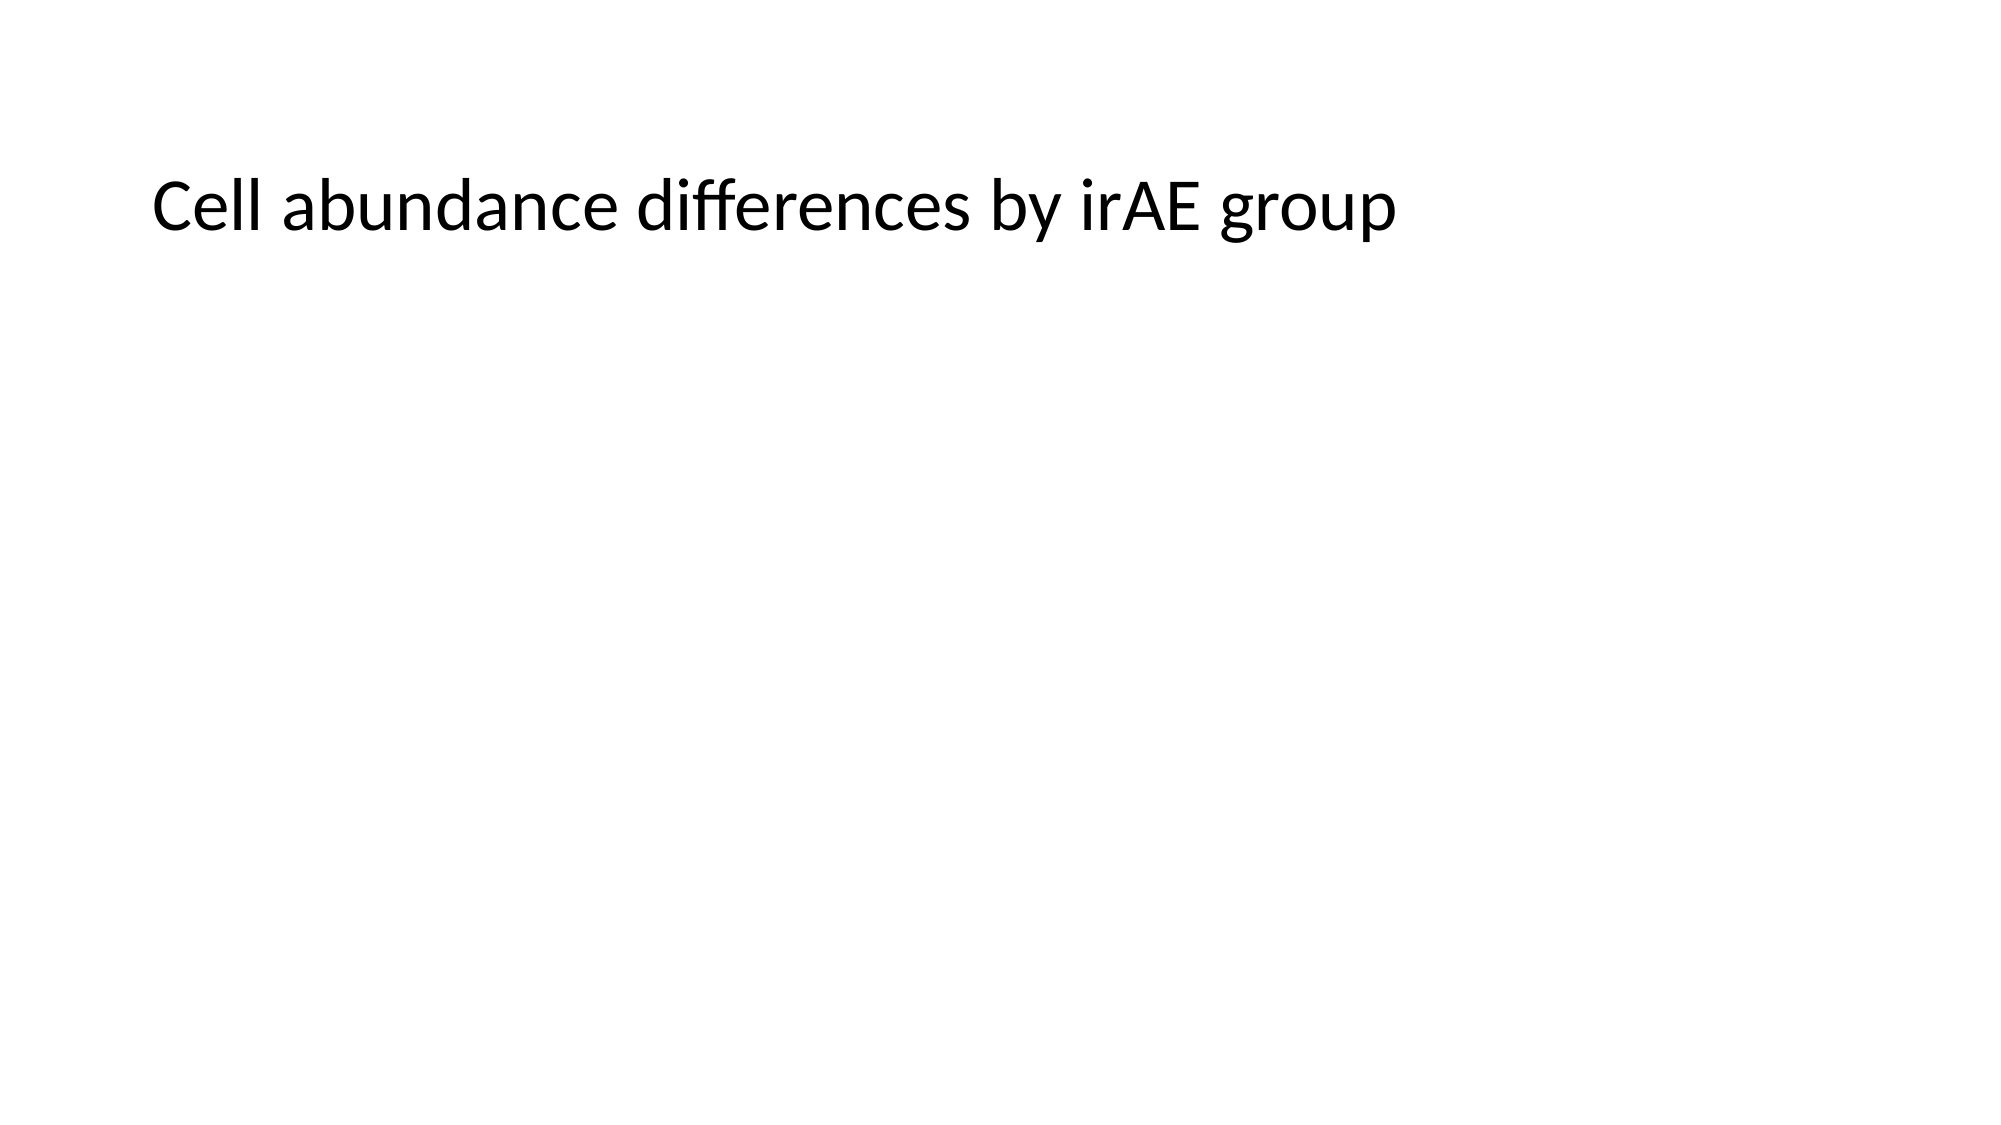

# Cell abundance differences by irAE group